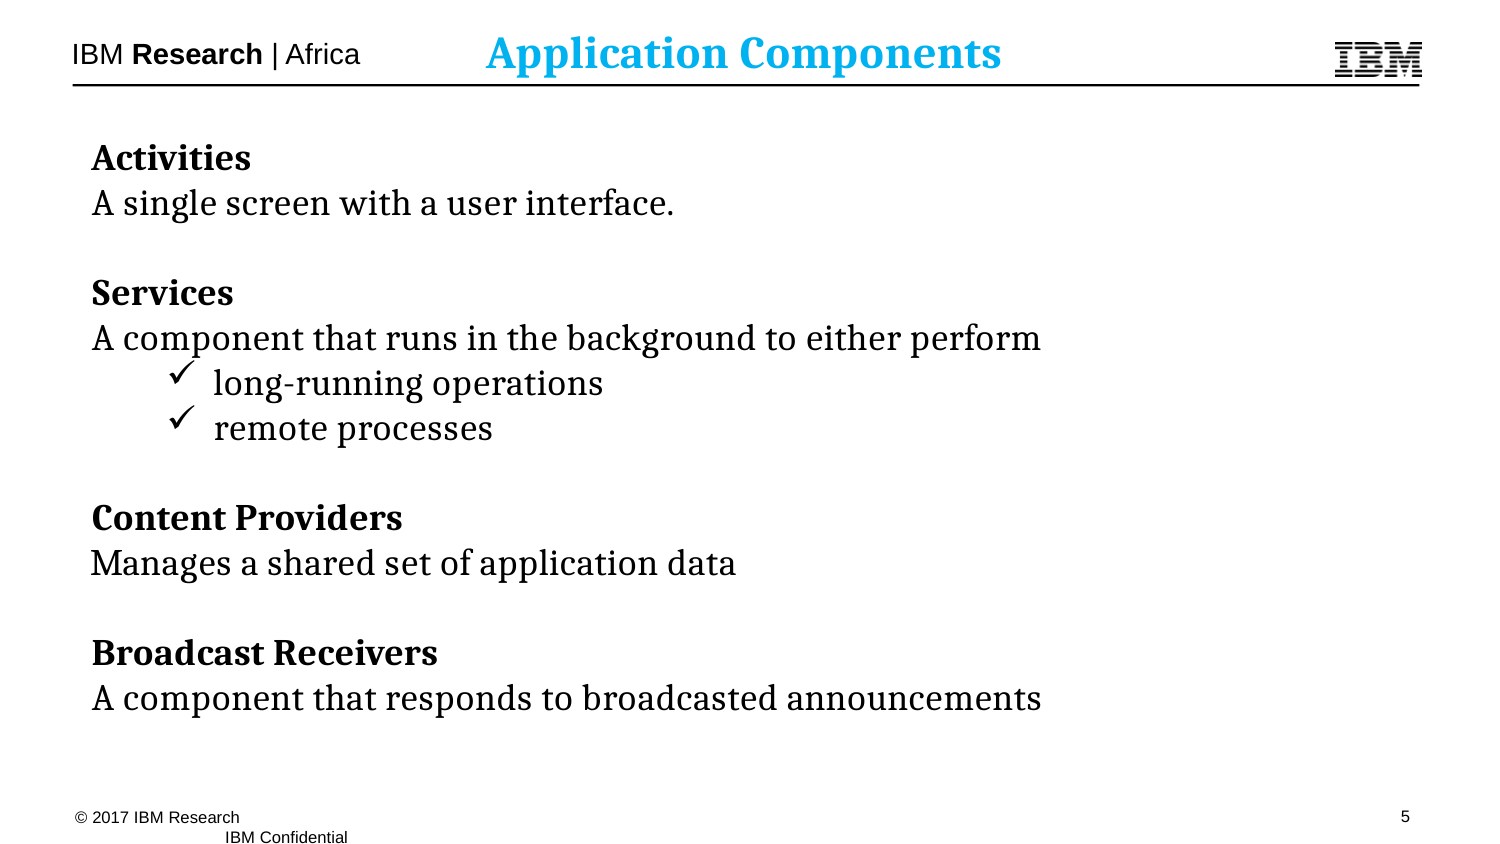

# Application Components
Activities
A single screen with a user interface.

Services
A component that runs in the background to either perform
long-running operations
remote processes

Content Providers
Manages a shared set of application data

Broadcast Receivers
A component that responds to broadcasted announcements